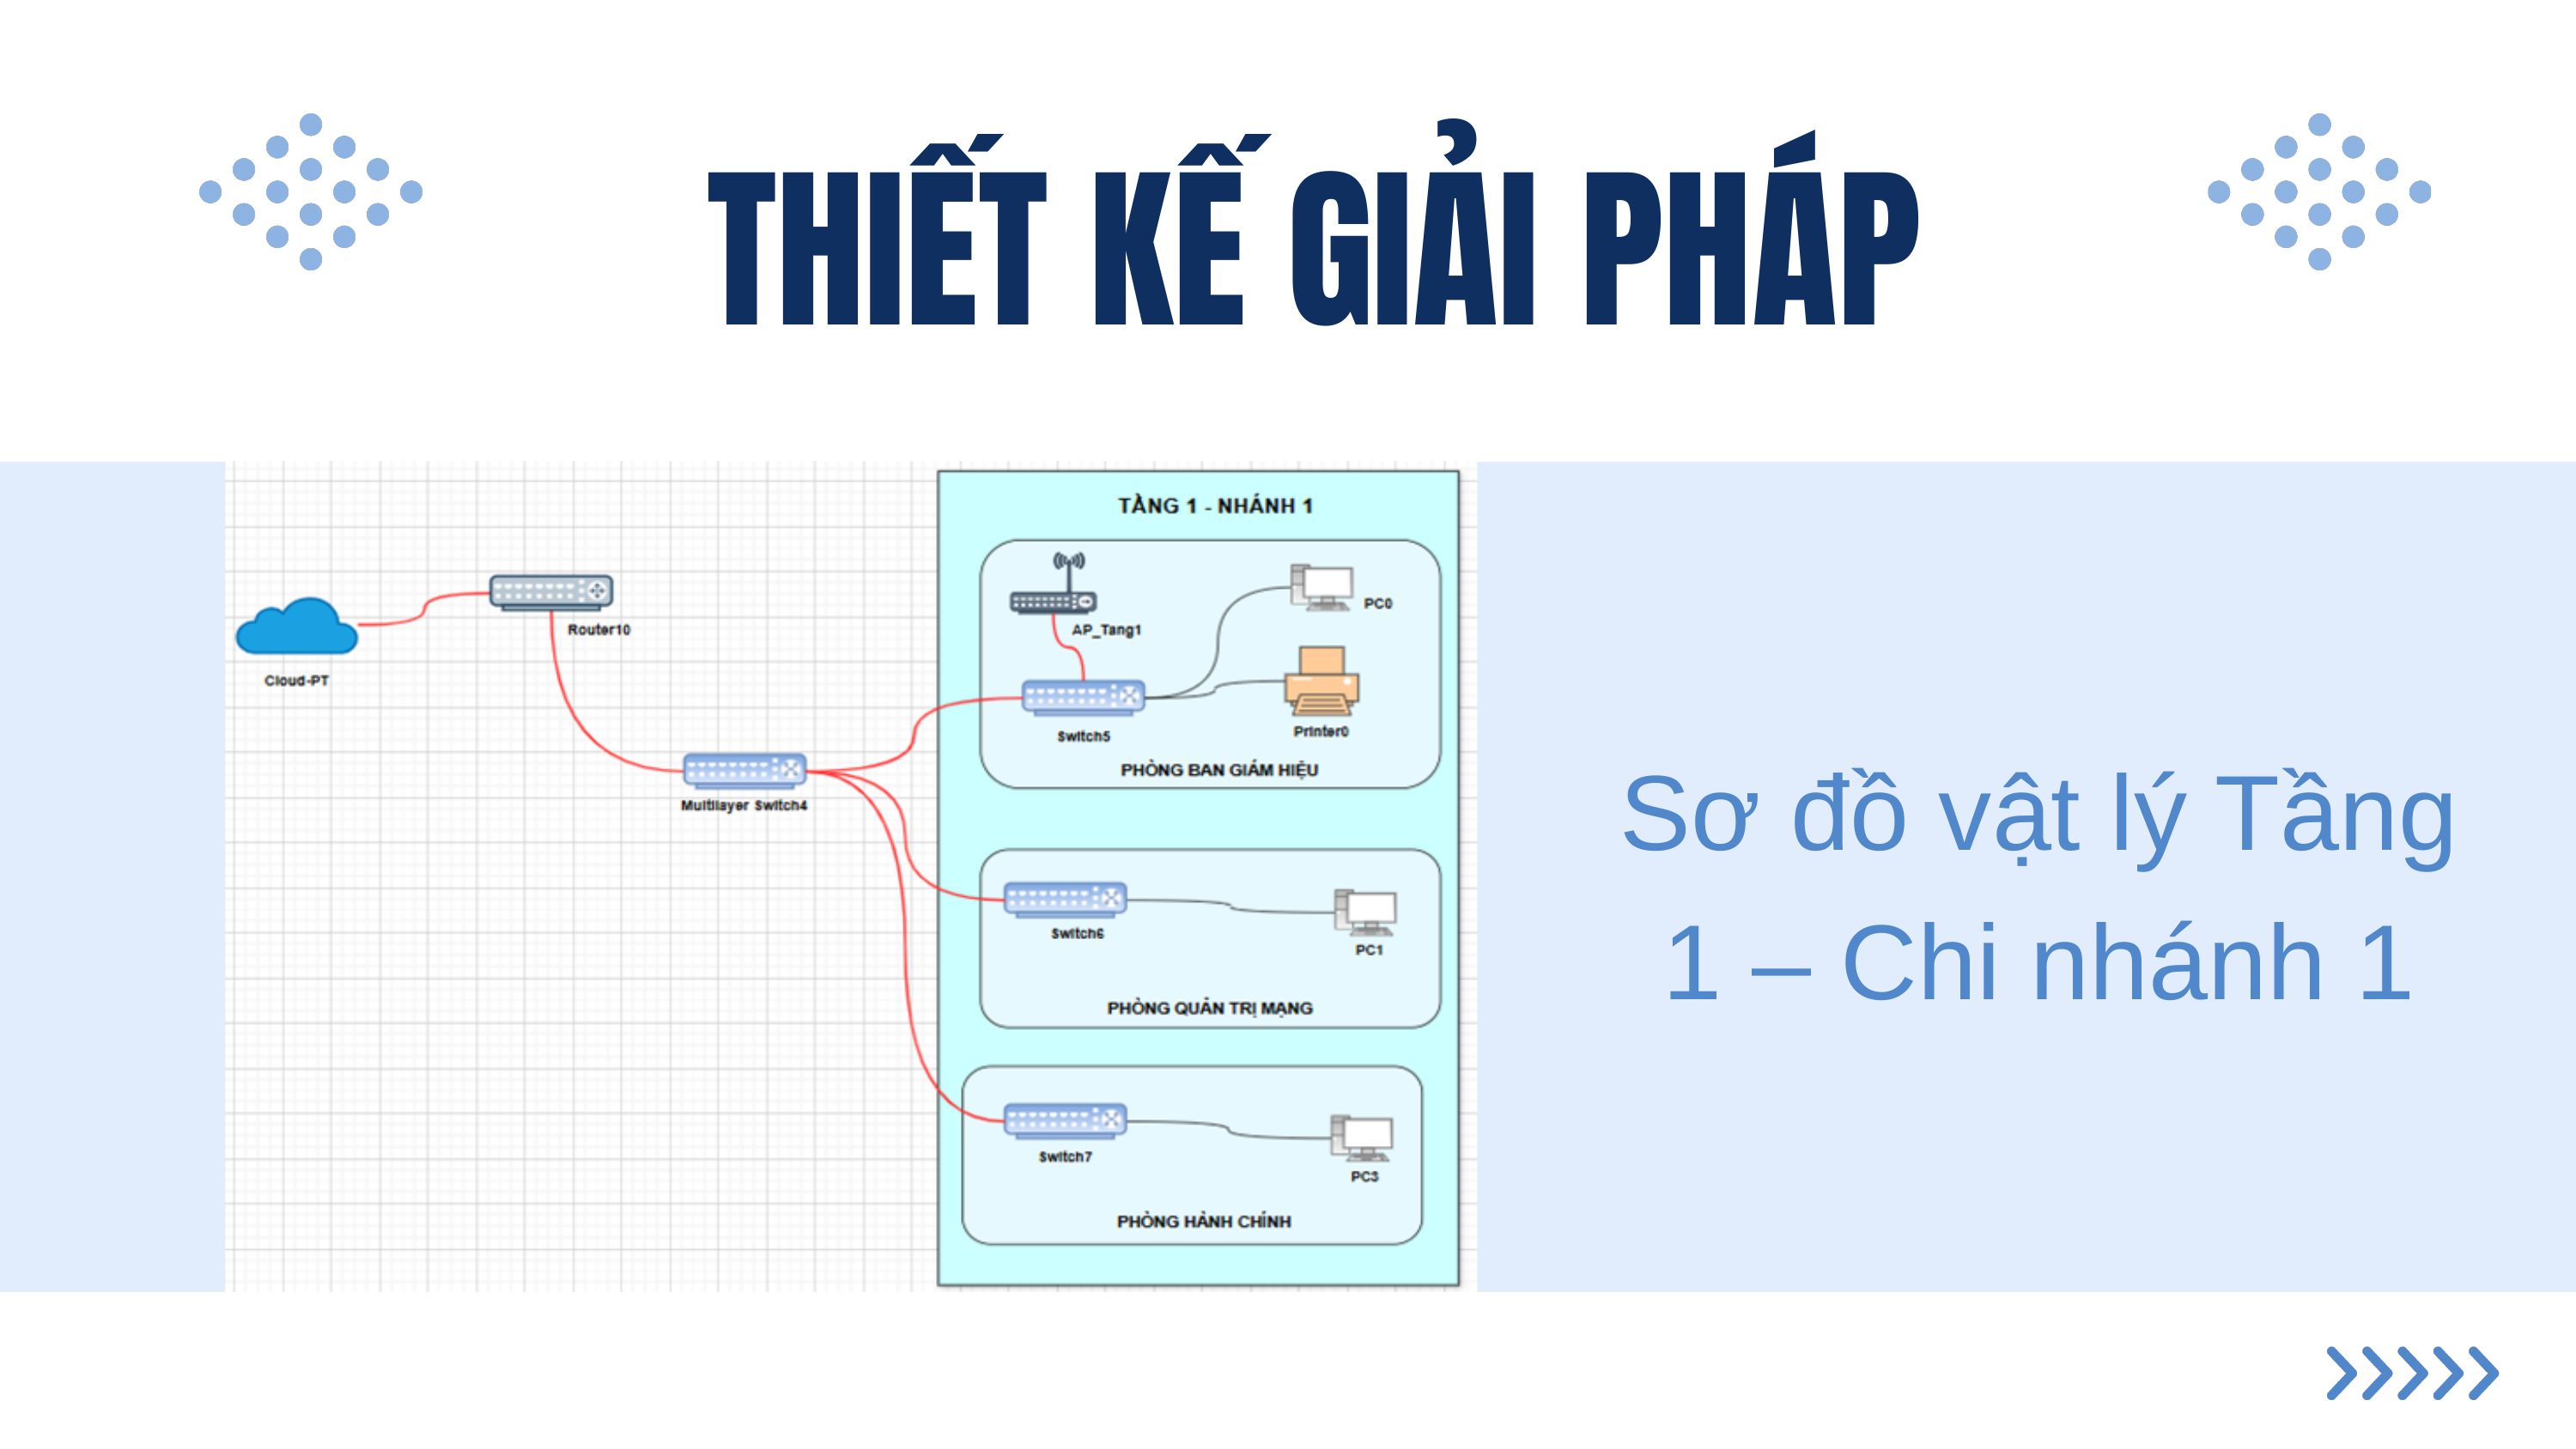

THIẾT KẾ GIẢI PHÁP

Sơ đồ vật lý Tầng 1 – Chi nhánh 1